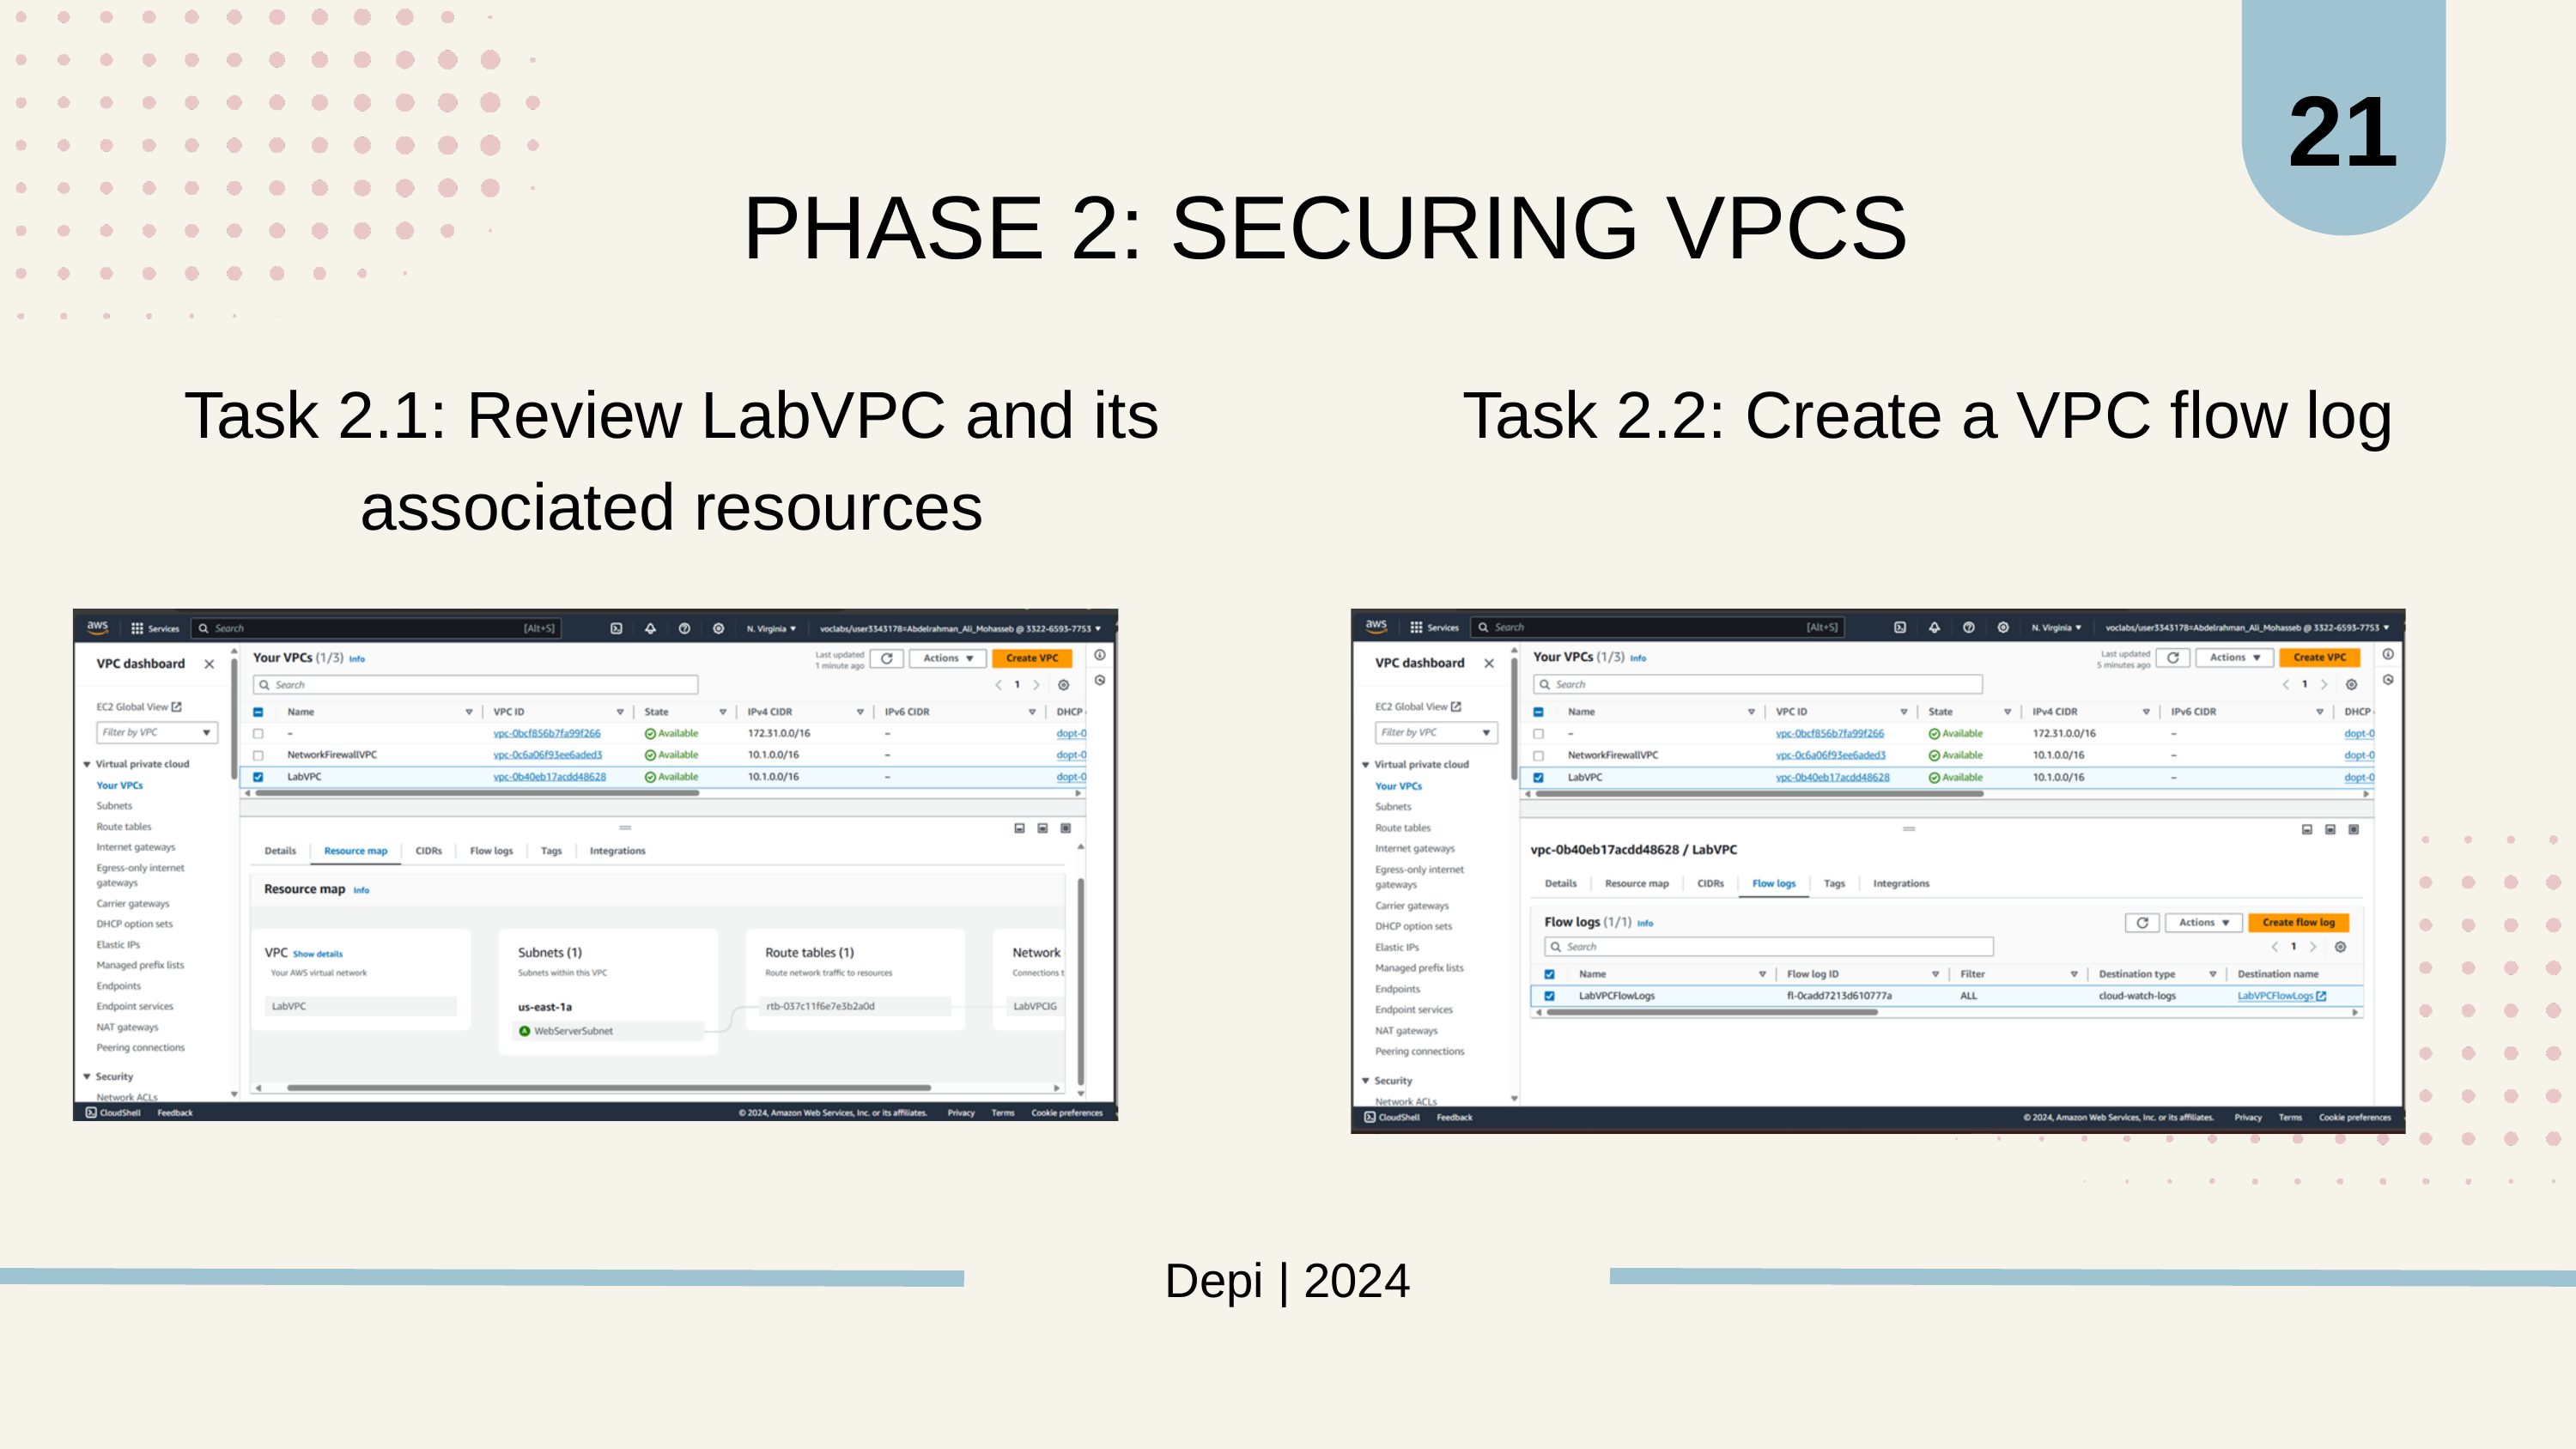

21

PHASE 2: SECURING VPCS

Task 2.1: Review LabVPC and its associated resources
Task 2.2: Create a VPC flow log

Depi | 2024